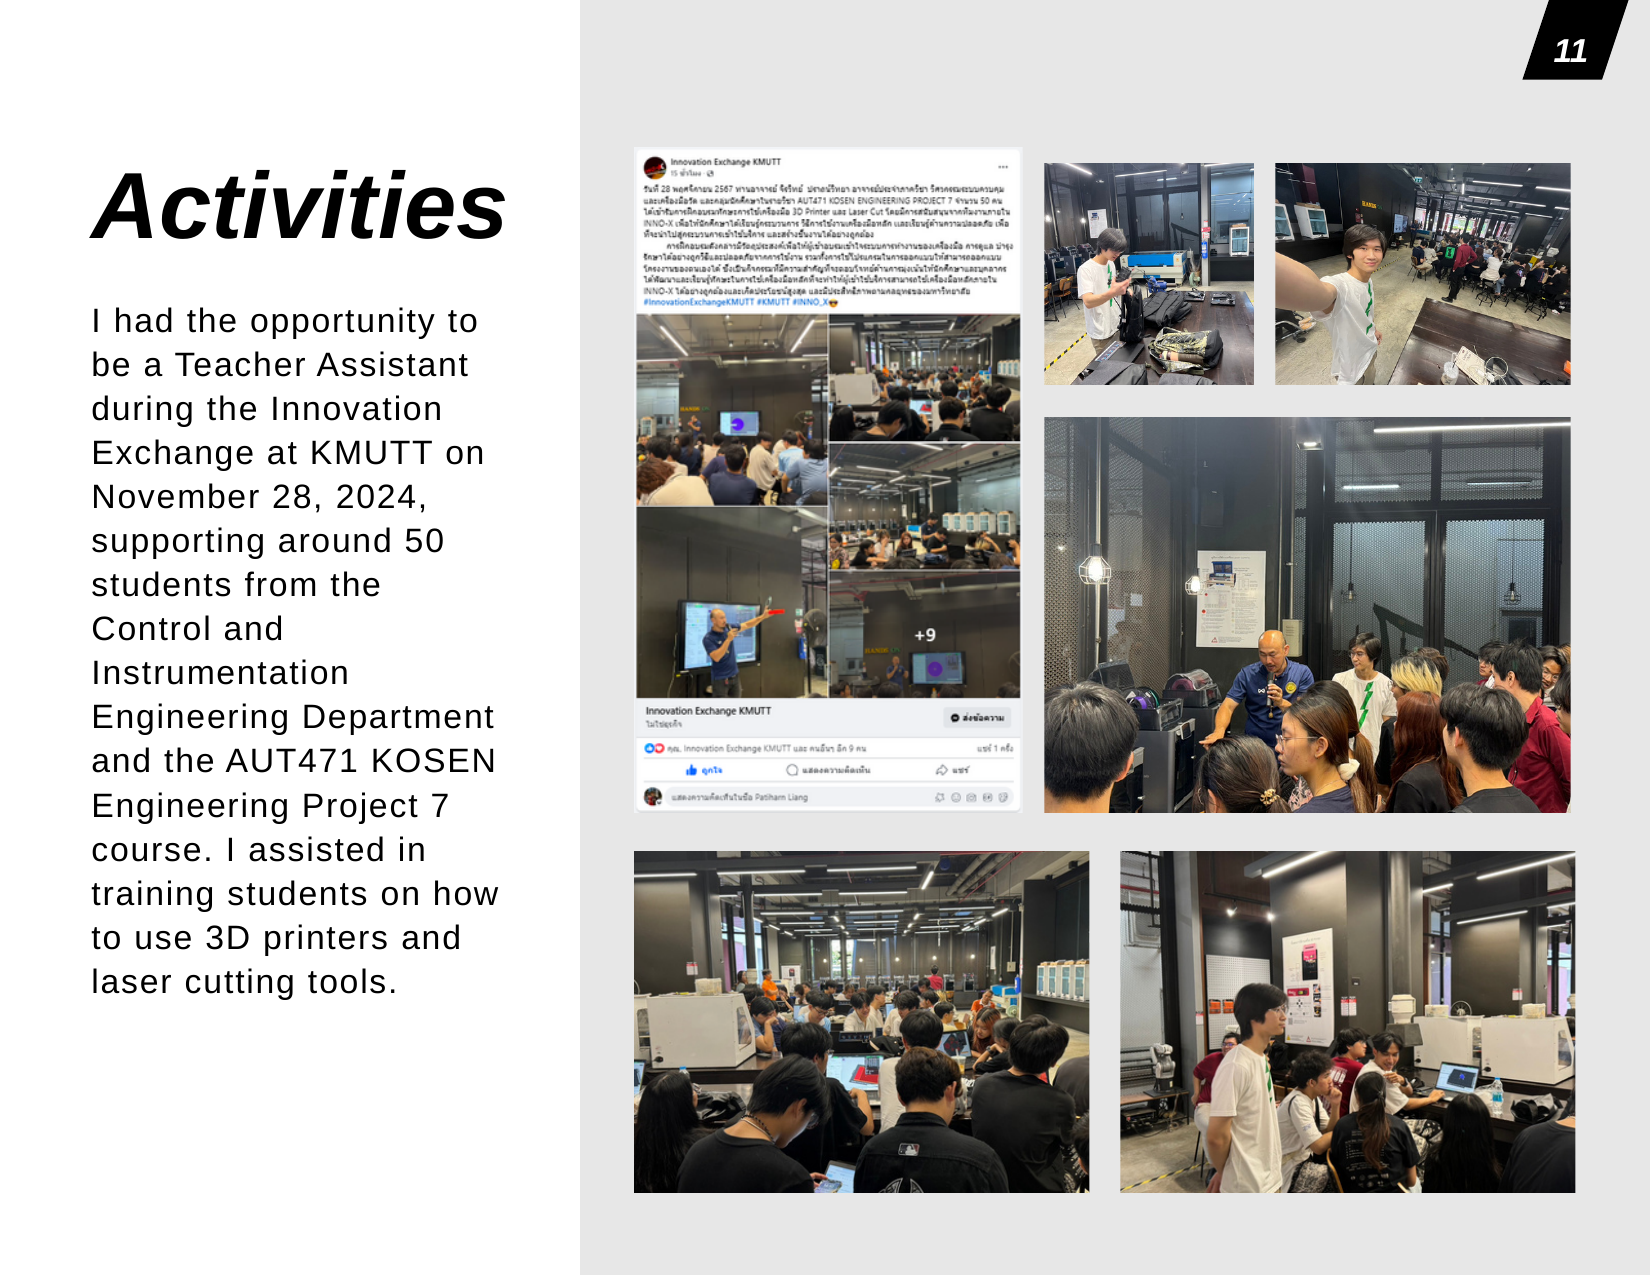

11
Activities

I had the opportunity to be a Teacher Assistant during the Innovation Exchange at KMUTT on November 28, 2024, supporting around 50 students from the Control and Instrumentation Engineering Department and the AUT471 KOSEN Engineering Project 7 course. I assisted in training students on how to use 3D printers and laser cutting tools.